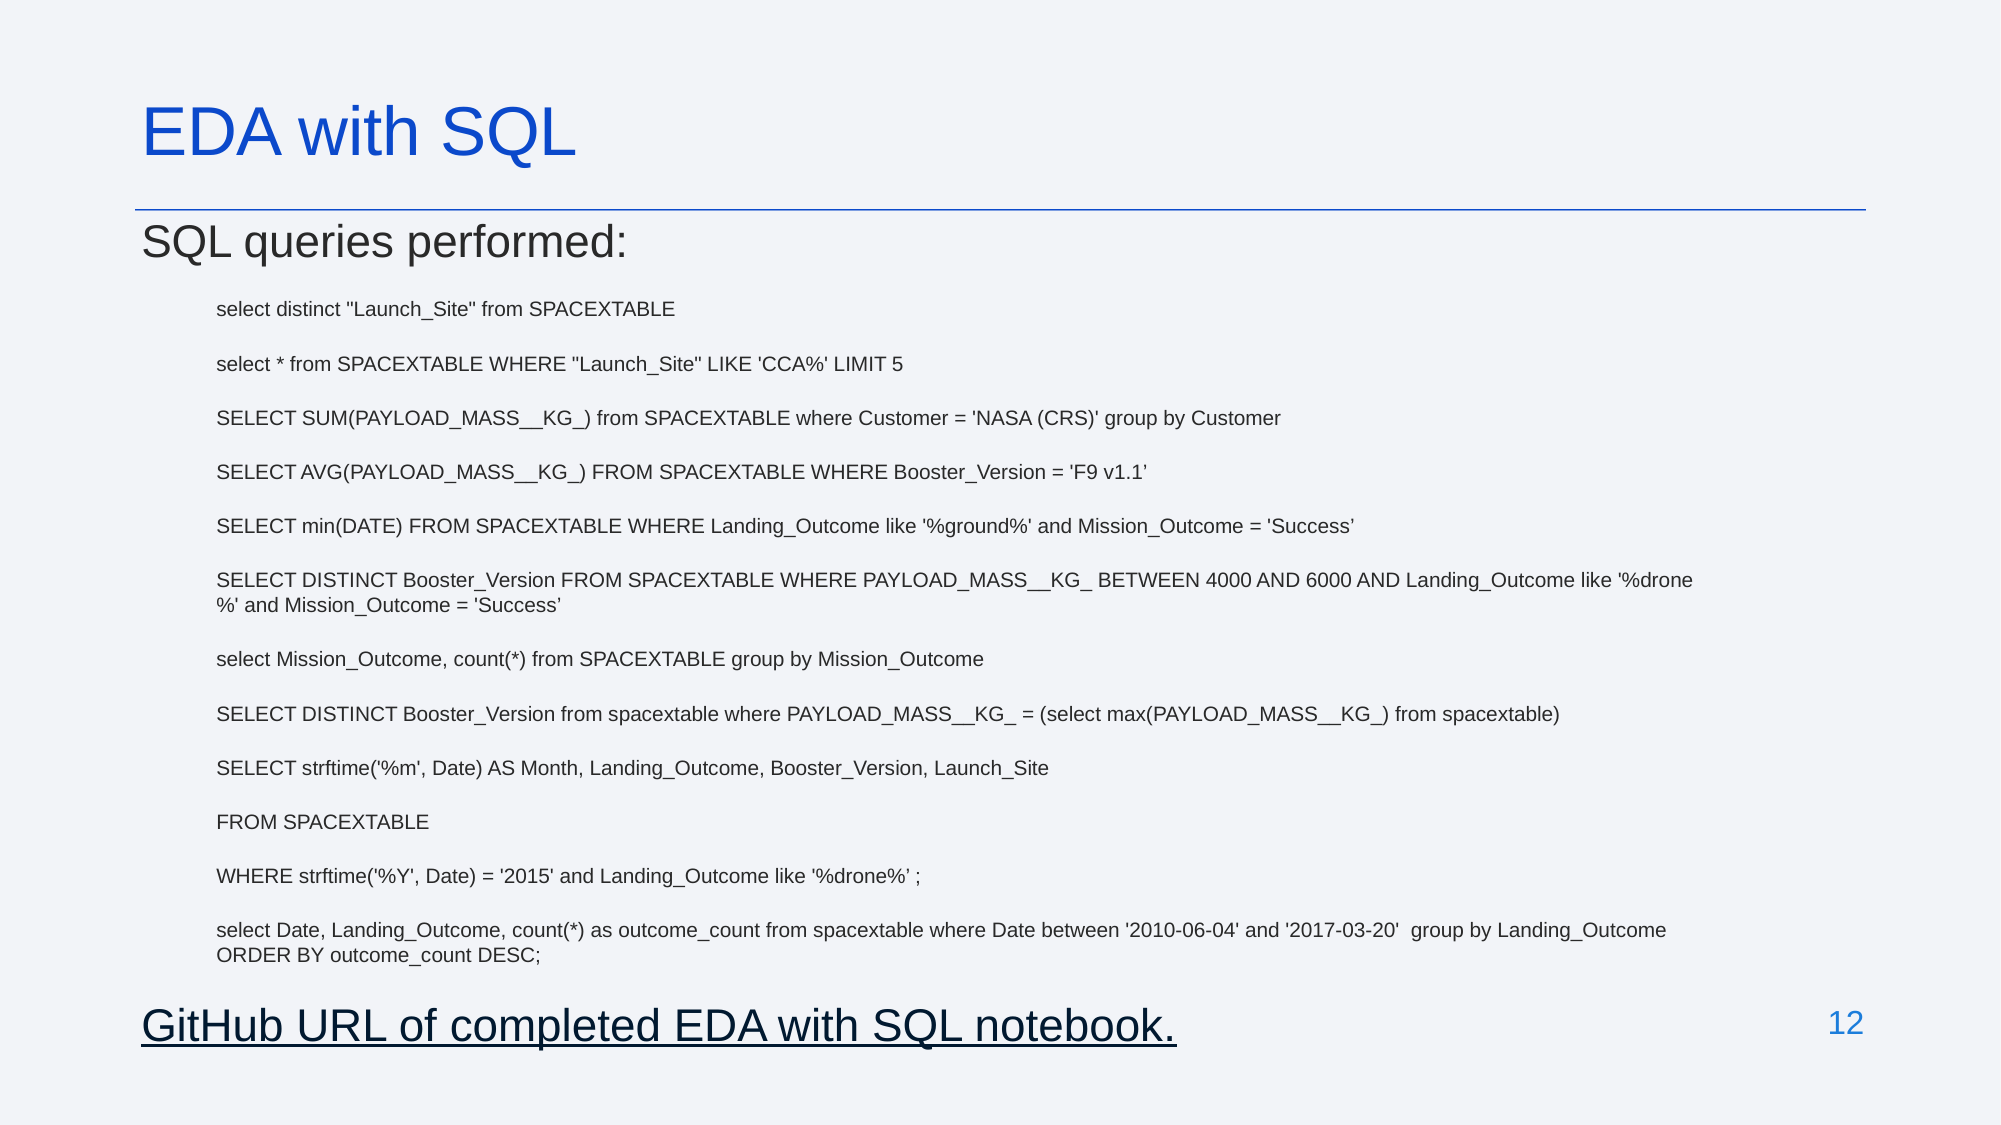

EDA with SQL
SQL queries performed:
select distinct "Launch_Site" from SPACEXTABLE
select * from SPACEXTABLE WHERE "Launch_Site" LIKE 'CCA%' LIMIT 5
SELECT SUM(PAYLOAD_MASS__KG_) from SPACEXTABLE where Customer = 'NASA (CRS)' group by Customer
SELECT AVG(PAYLOAD_MASS__KG_) FROM SPACEXTABLE WHERE Booster_Version = 'F9 v1.1’
SELECT min(DATE) FROM SPACEXTABLE WHERE Landing_Outcome like '%ground%' and Mission_Outcome = 'Success’
SELECT DISTINCT Booster_Version FROM SPACEXTABLE WHERE PAYLOAD_MASS__KG_ BETWEEN 4000 AND 6000 AND Landing_Outcome like '%drone%' and Mission_Outcome = 'Success’
select Mission_Outcome, count(*) from SPACEXTABLE group by Mission_Outcome
SELECT DISTINCT Booster_Version from spacextable where PAYLOAD_MASS__KG_ = (select max(PAYLOAD_MASS__KG_) from spacextable)
SELECT strftime('%m', Date) AS Month, Landing_Outcome, Booster_Version, Launch_Site
FROM SPACEXTABLE
WHERE strftime('%Y', Date) = '2015' and Landing_Outcome like '%drone%’ ;
select Date, Landing_Outcome, count(*) as outcome_count from spacextable where Date between '2010-06-04' and '2017-03-20'  group by Landing_Outcome ORDER BY outcome_count DESC;
GitHub URL of completed EDA with SQL notebook.

12